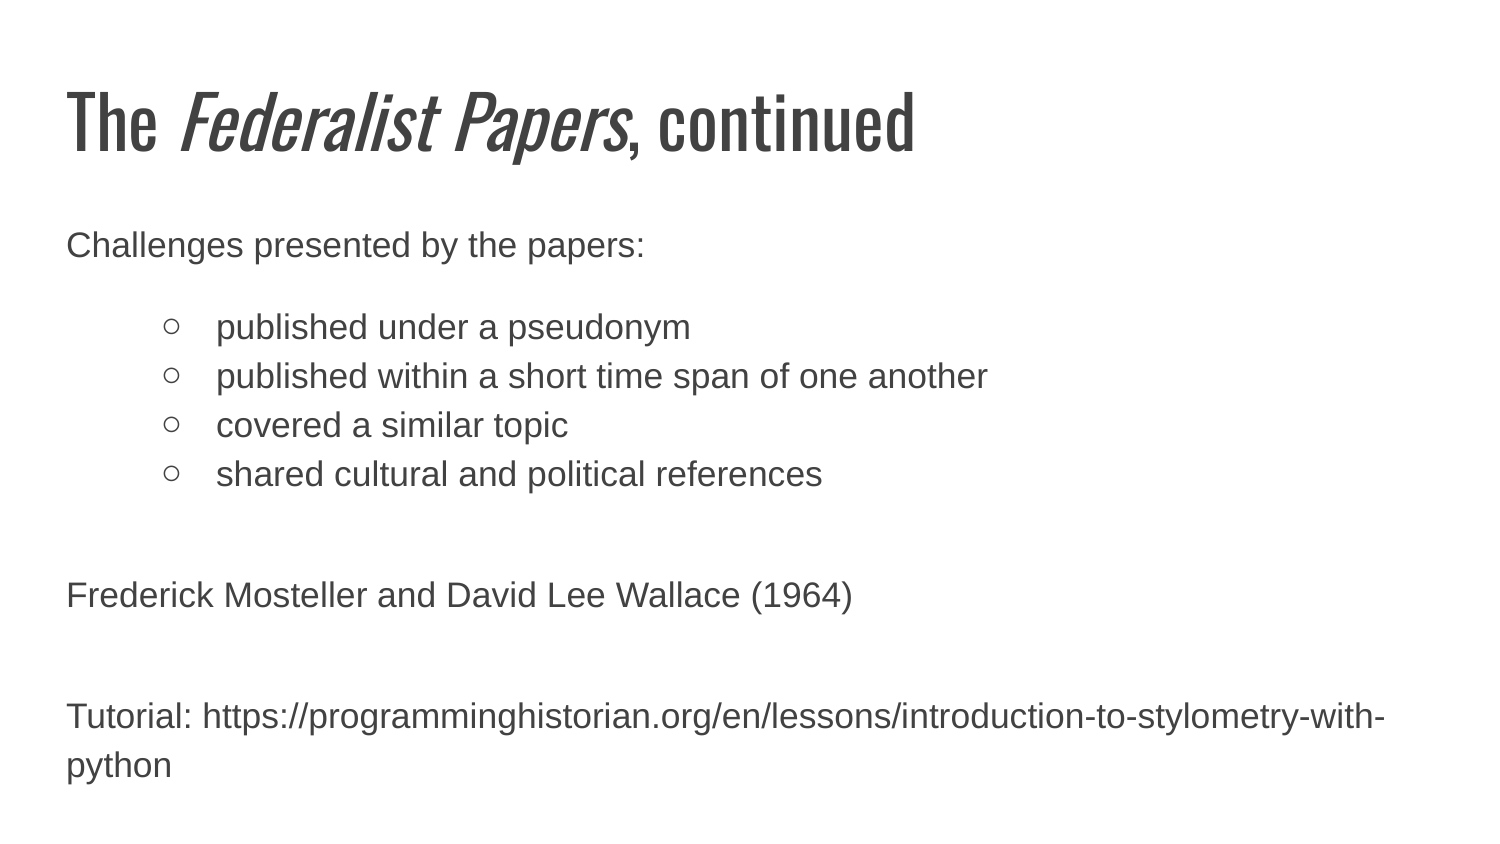

# The Federalist Papers, continued
Challenges presented by the papers:
published under a pseudonym
published within a short time span of one another
covered a similar topic
shared cultural and political references

Frederick Mosteller and David Lee Wallace (1964)

Tutorial: https://programminghistorian.org/en/lessons/introduction-to-stylometry-with-python